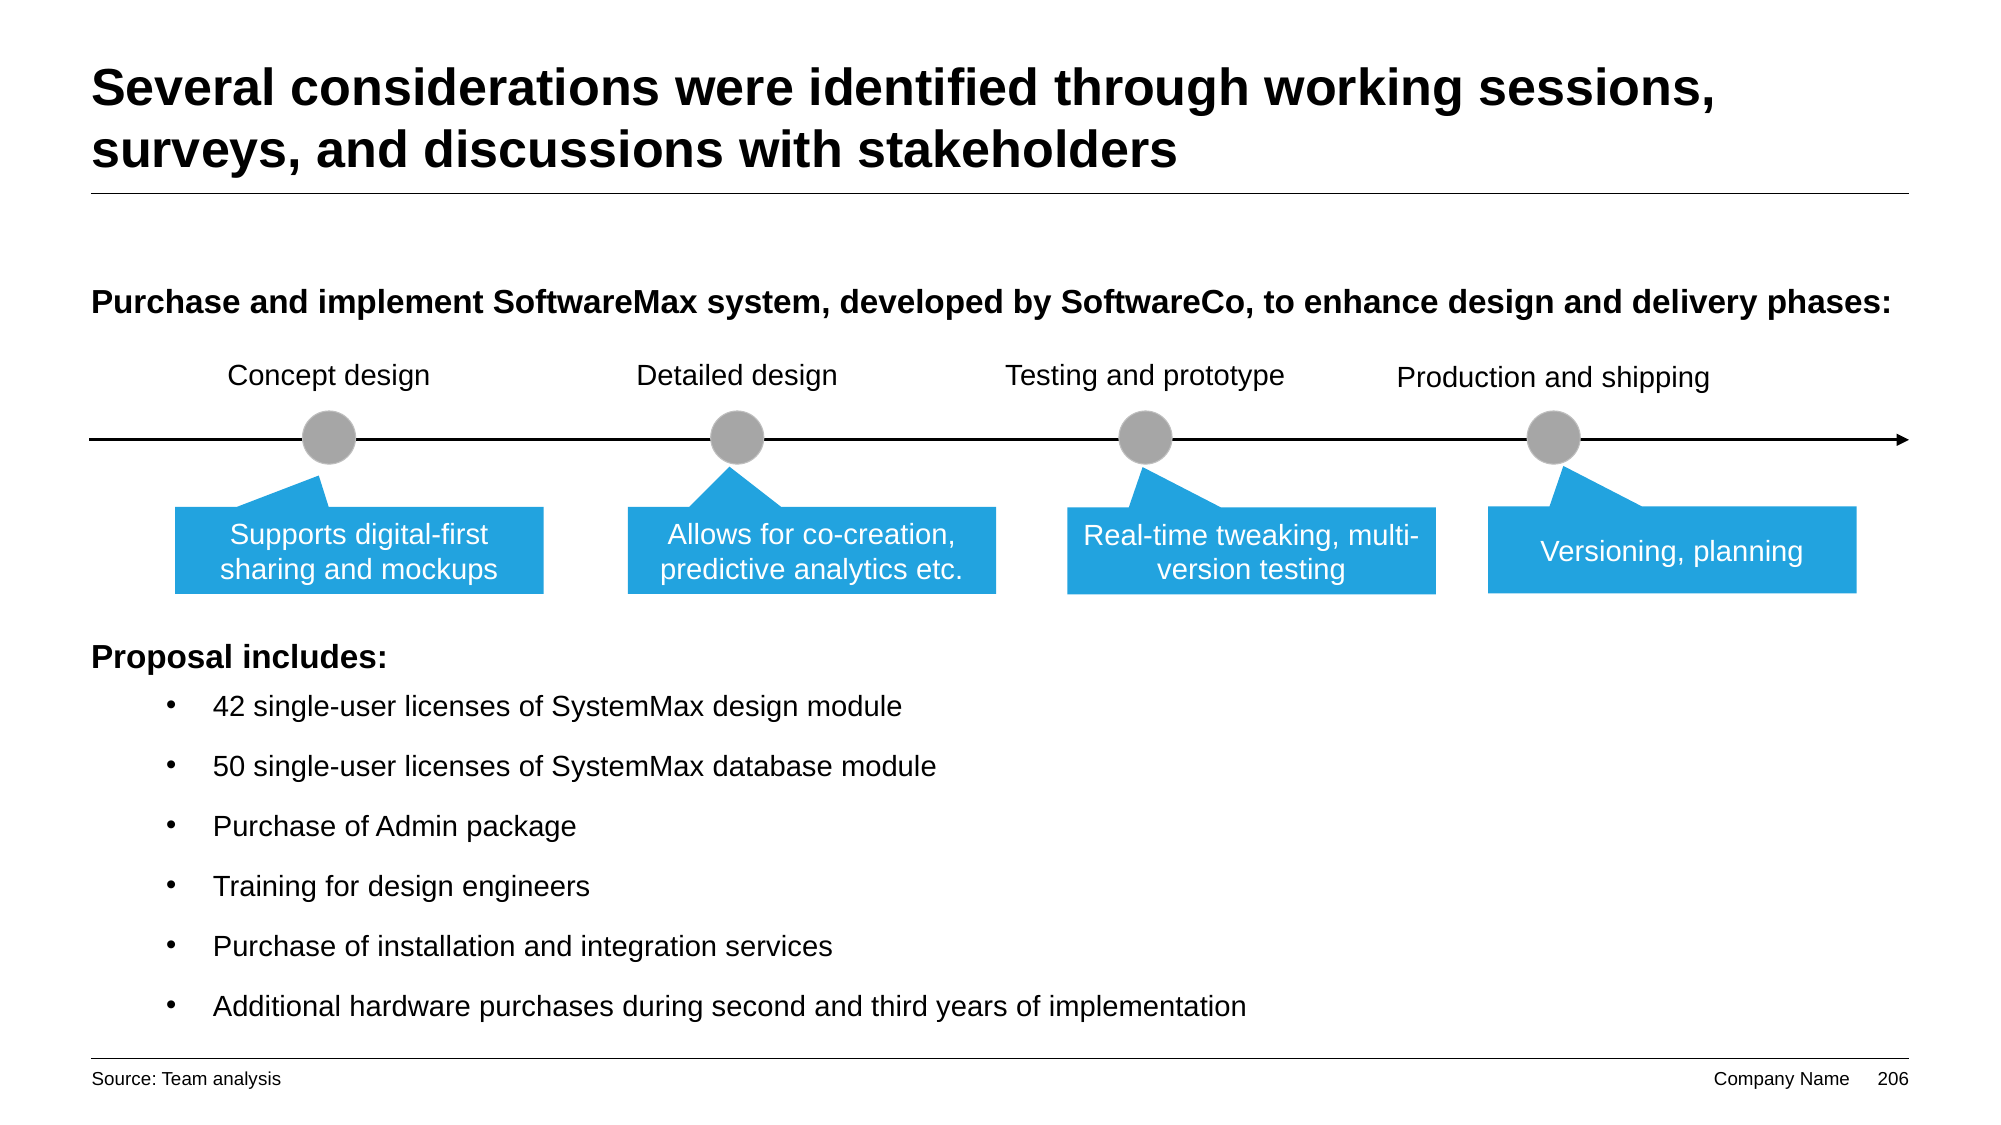

# Several considerations were identified through working sessions, surveys, and discussions with stakeholders
Purchase and implement SoftwareMax system, developed by SoftwareCo, to enhance design and delivery phases:

Proposal includes:
42 single-user licenses of SystemMax design module
50 single-user licenses of SystemMax database module
Purchase of Admin package
Training for design engineers
Purchase of installation and integration services
Additional hardware purchases during second and third years of implementation
Concept design
Detailed design
Testing and prototype
Production and shipping

Versioning, planning
Supports digital-first sharing and mockups
Allows for co-creation, predictive analytics etc.
Real-time tweaking, multi-version testing
Source: Team analysis